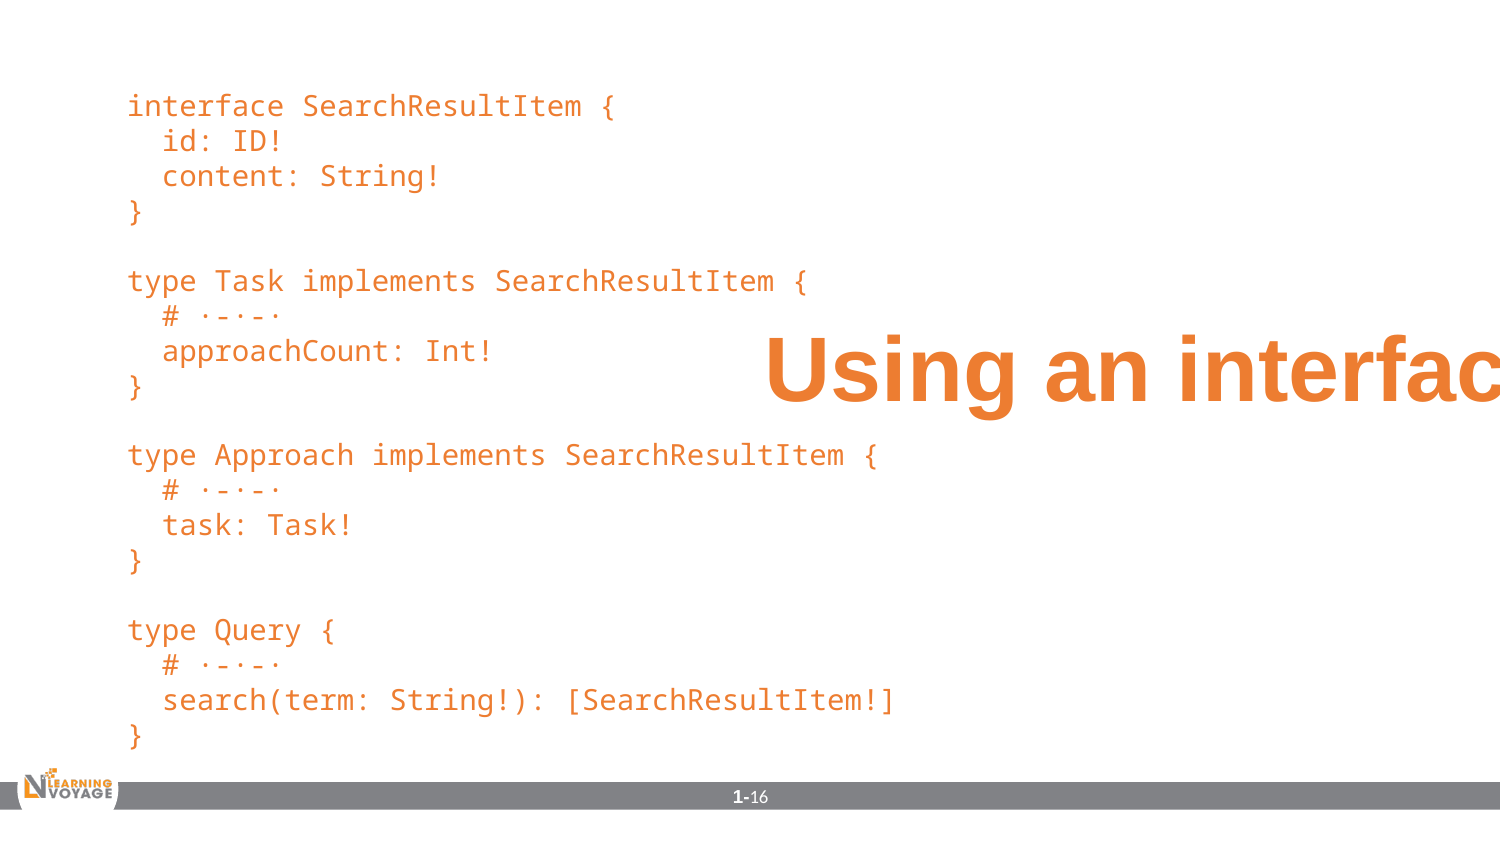

interface SearchResultItem {
  id: ID!
  content: String!
}

type Task implements SearchResultItem {
  # ·-·-·
  approachCount: Int!
}

type Approach implements SearchResultItem {
  # ·-·-·
  task: Task!
}

type Query {
  # ·-·-·
  search(term: String!): [SearchResultItem!]
}
Using an interface type
1-16